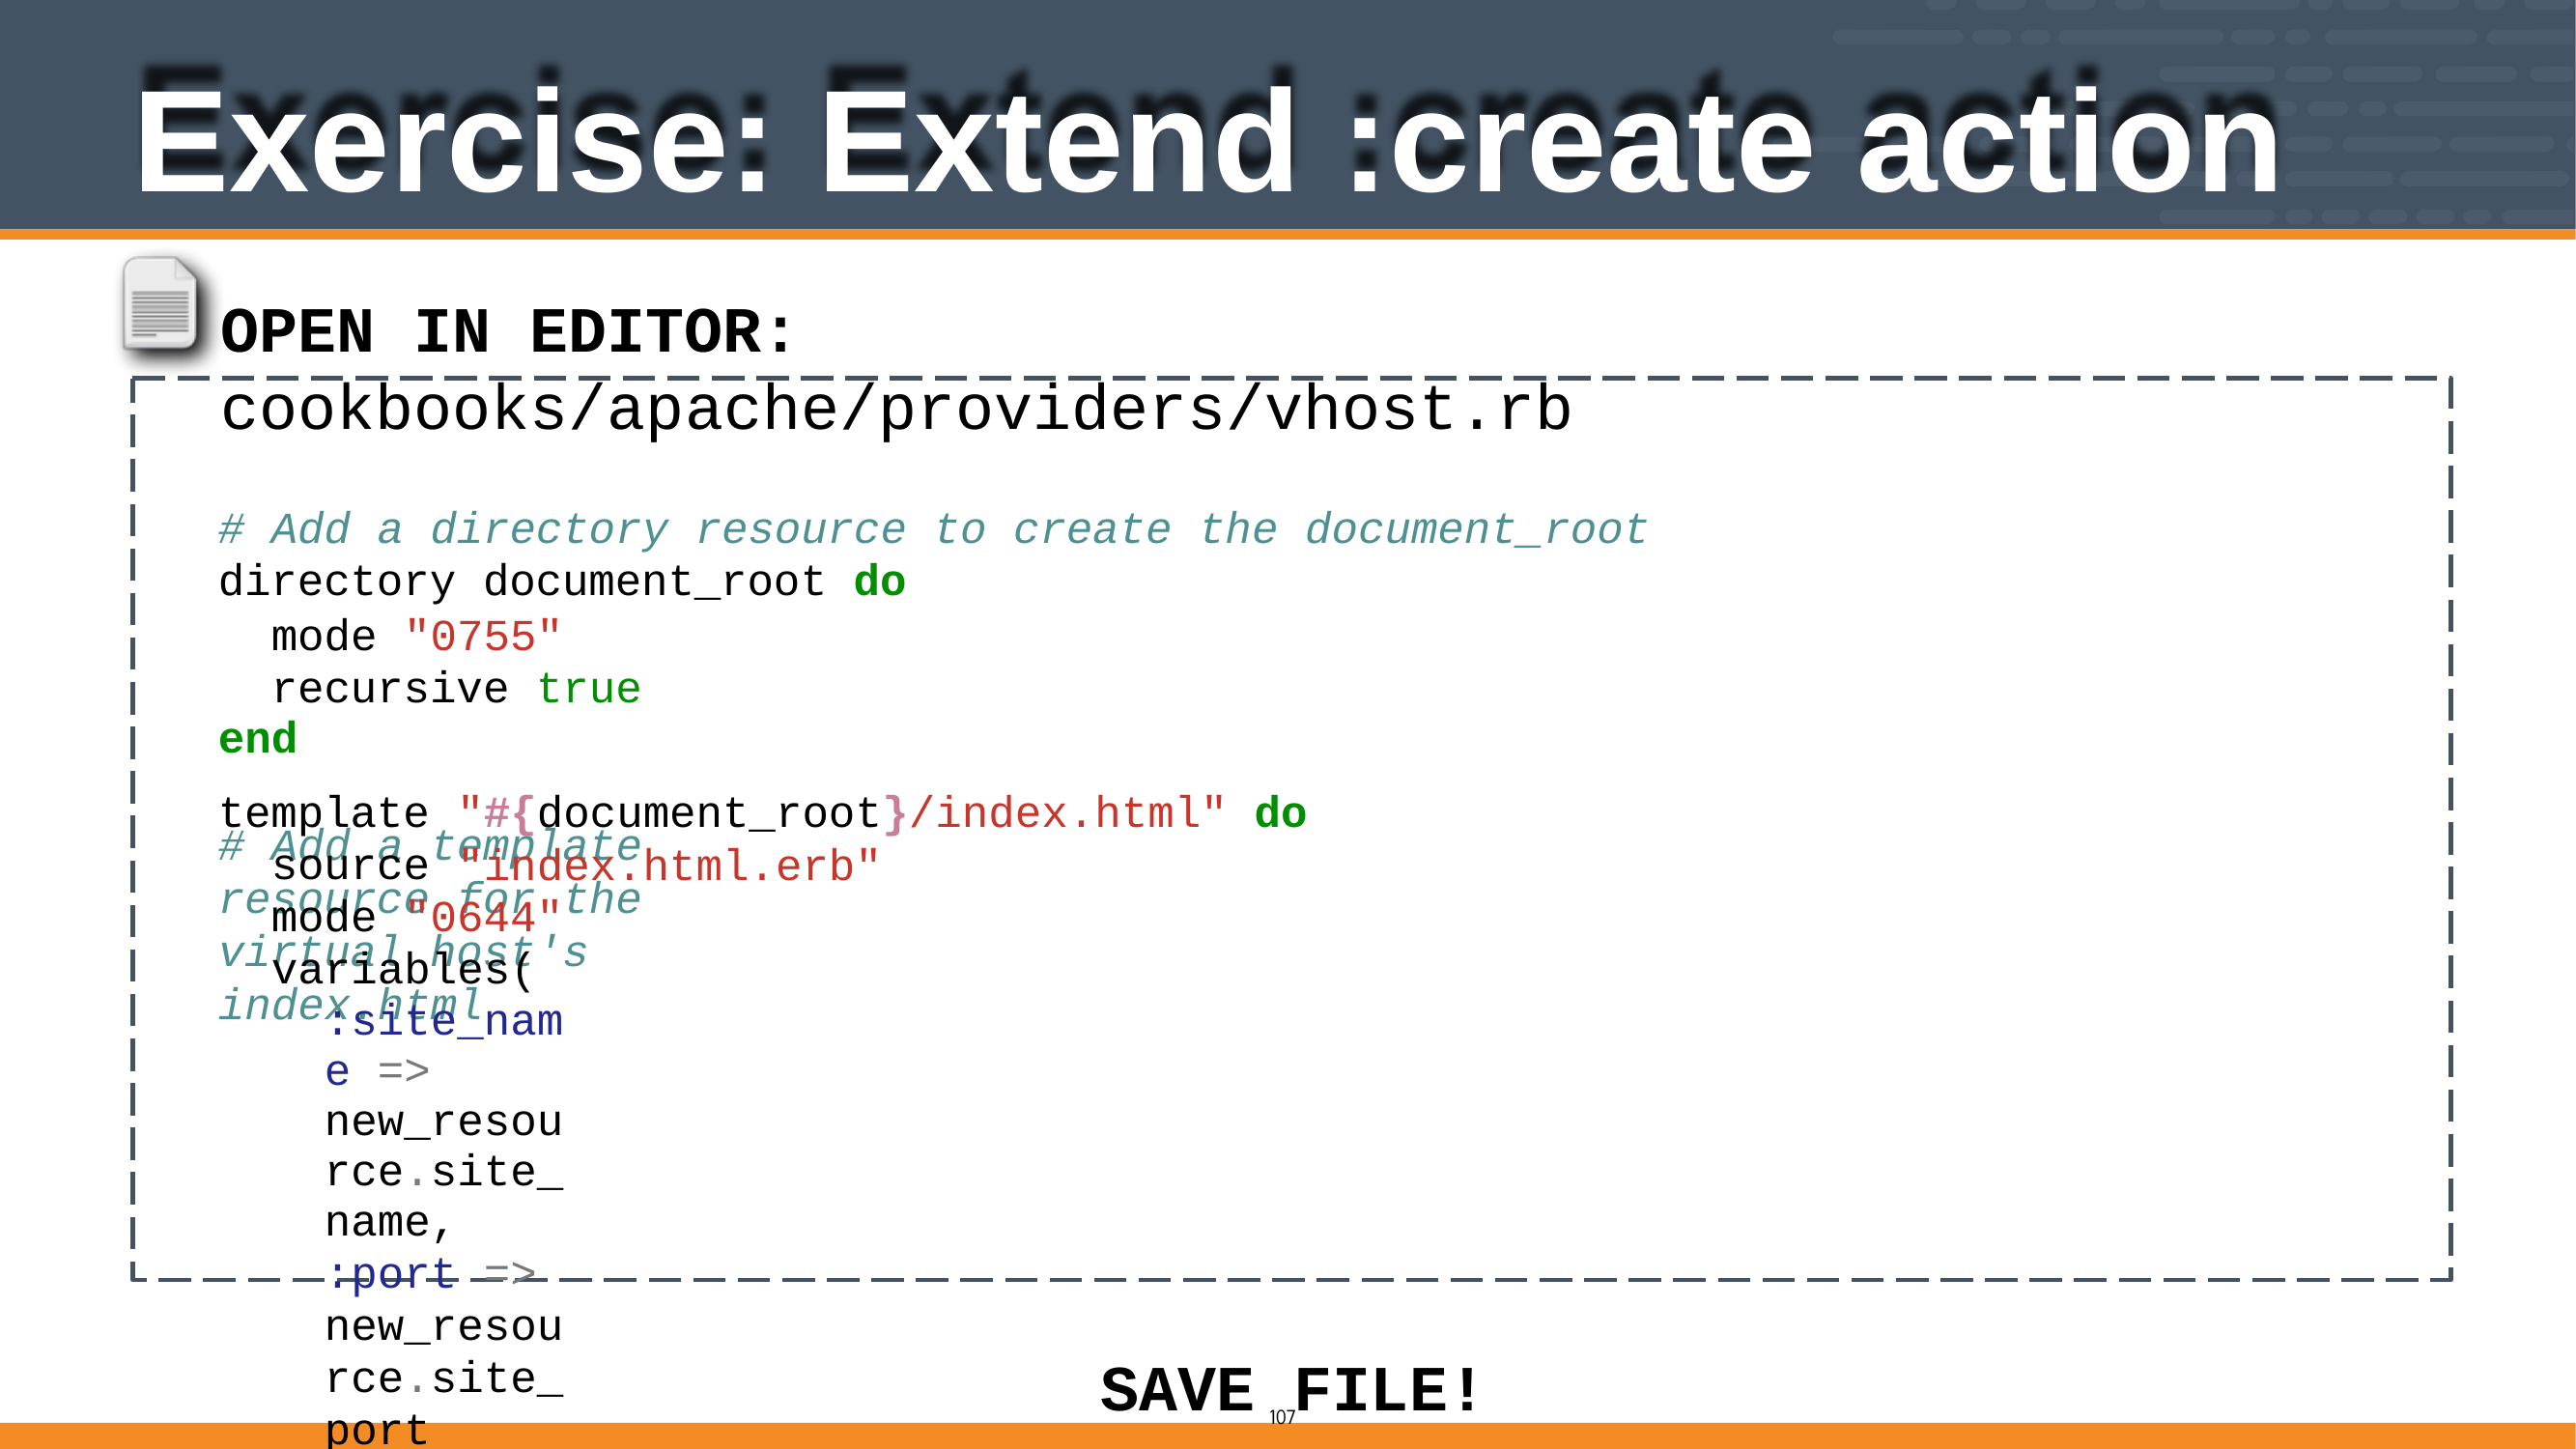

# Exercise: Extend :create action

OPEN IN EDITOR: cookbooks/apache/providers/vhost.rb
# Add a directory resource to create the document_root
directory document_root do
mode "0755" recursive true
end

# Add a template resource for the virtual host's index.html

template source
"#{document_root}/index.html" do
"index.html.erb"
mode "0644" variables(
:site_name => new_resource.site_name,
:port => new_resource.site_port
)
end end
SAVE FILE!
107